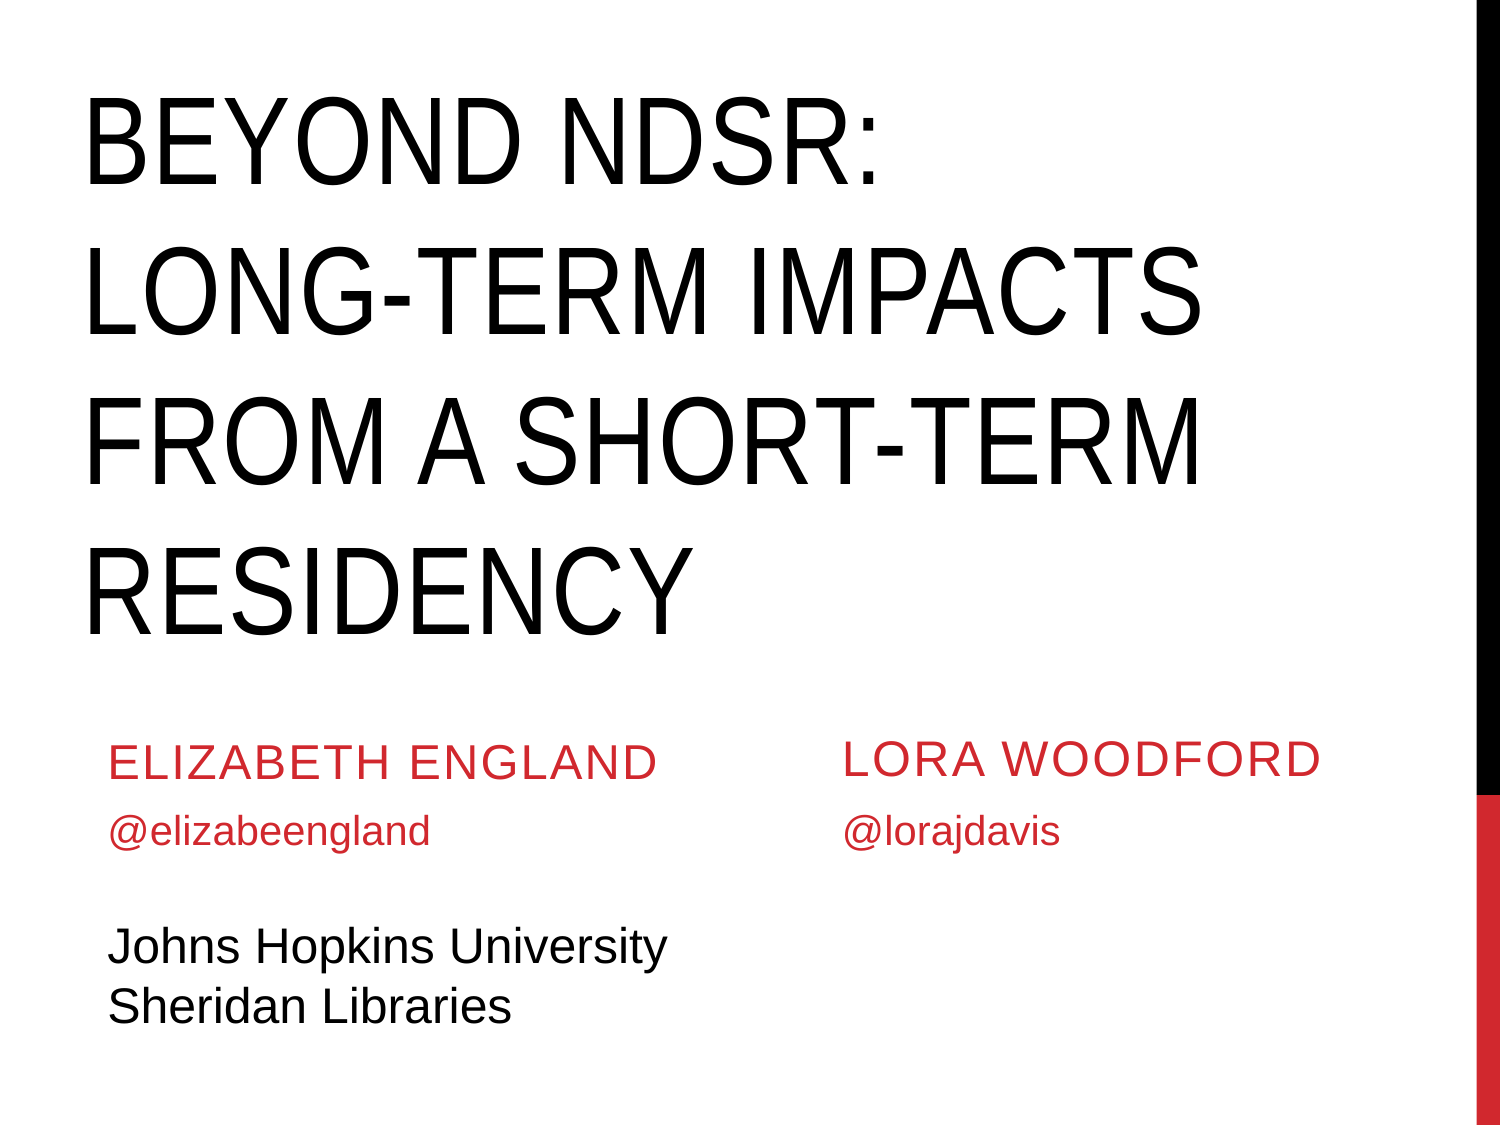

# Beyond NDSR: Long-Term Impacts from a Short-Term Residency
Lora woodford
ELIZABETH ENGLAND
@elizabeengland
@lorajdavis
Johns Hopkins University
Sheridan Libraries